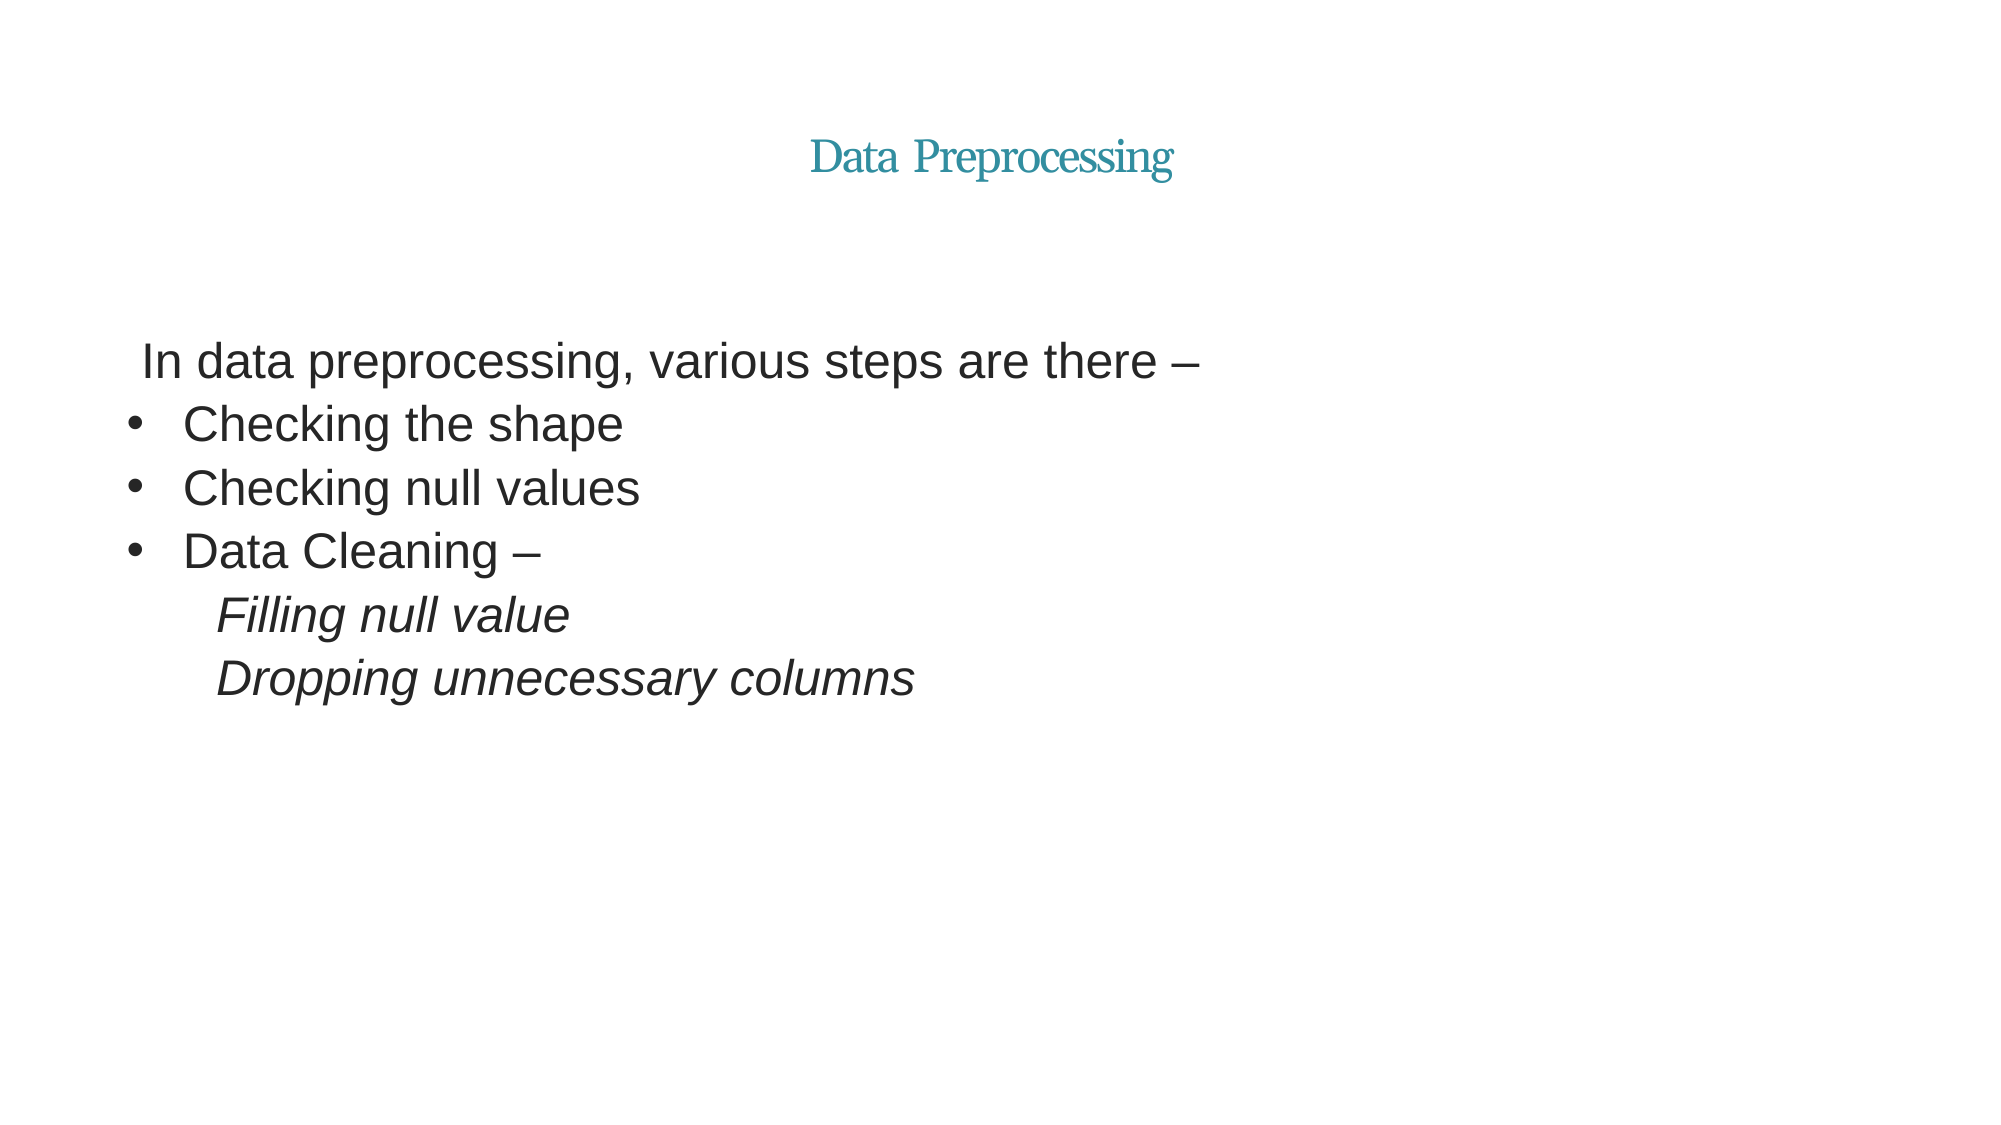

# Data Preprocessing
In data preprocessing, various steps are there –
Checking the shape
Checking null values
Data Cleaning –
Filling null value
Dropping unnecessary columns